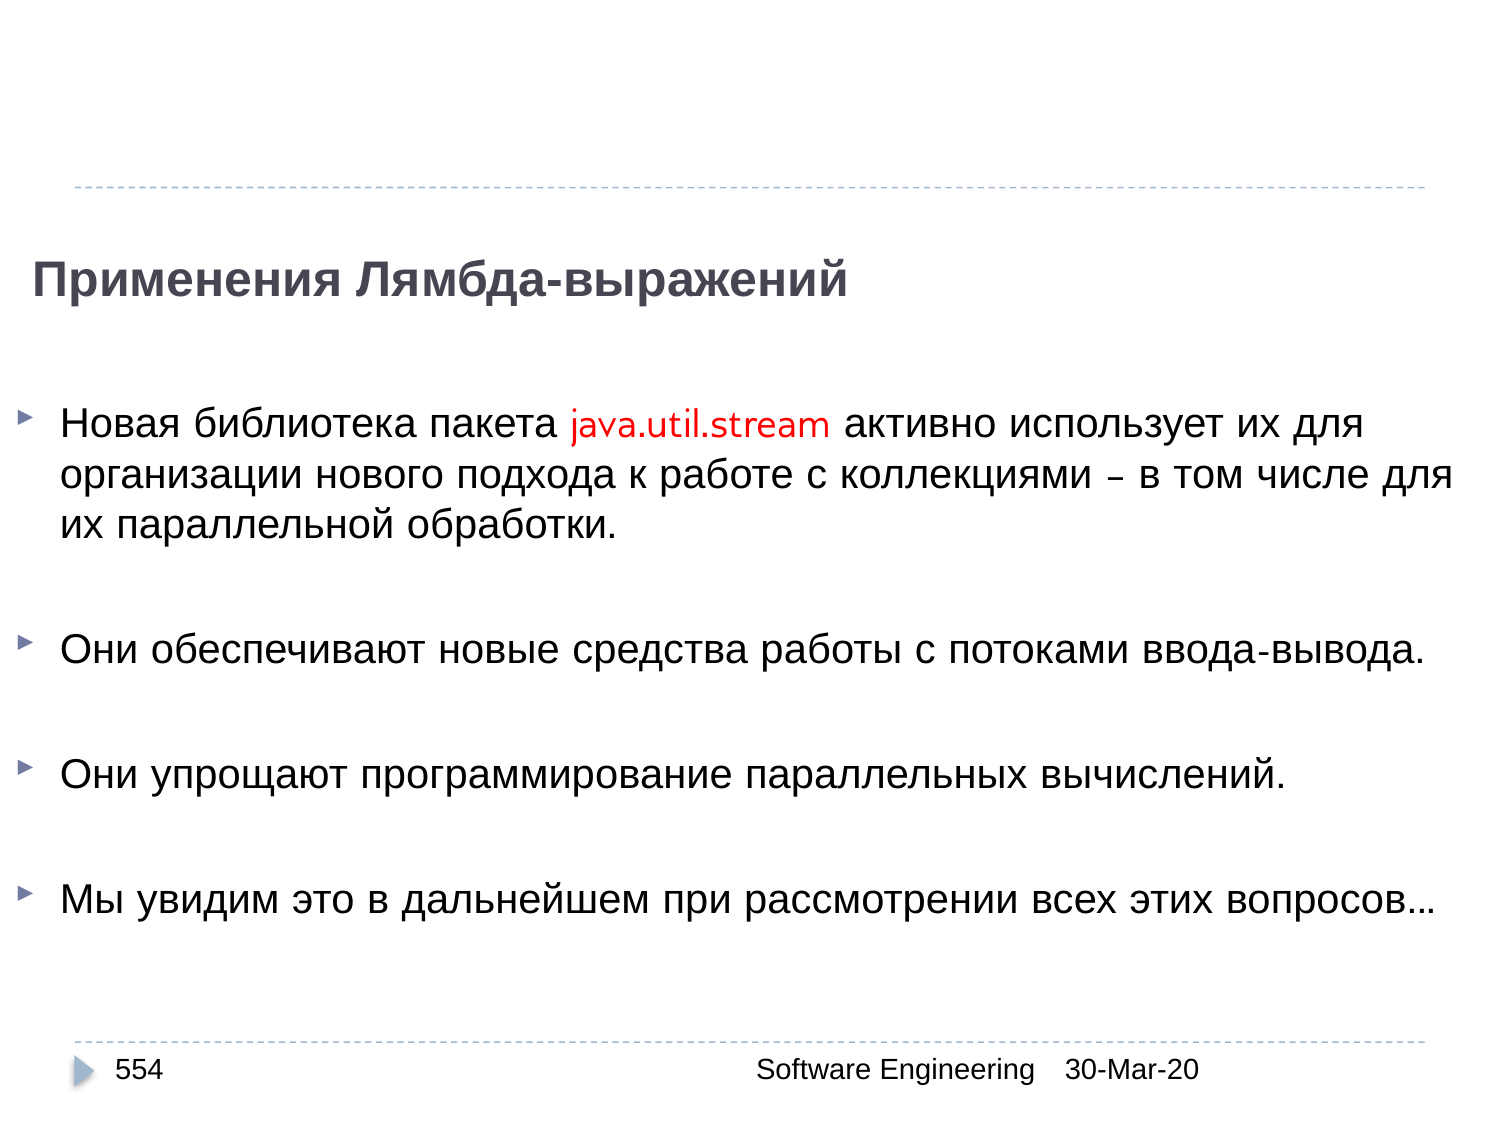

# Применения Лямбда-выражений

Новая библиотека пакета java.util.stream активно использует их для организации нового подхода к работе с коллекциями – в том числе для их параллельной обработки.

Они обеспечивают новые средства работы с потоками ввода-вывода.

Они упрощают программирование параллельных вычислений.

Мы увидим это в дальнейшем при рассмотрении всех этих вопросов...

554
Software Engineering
30-Mar-20